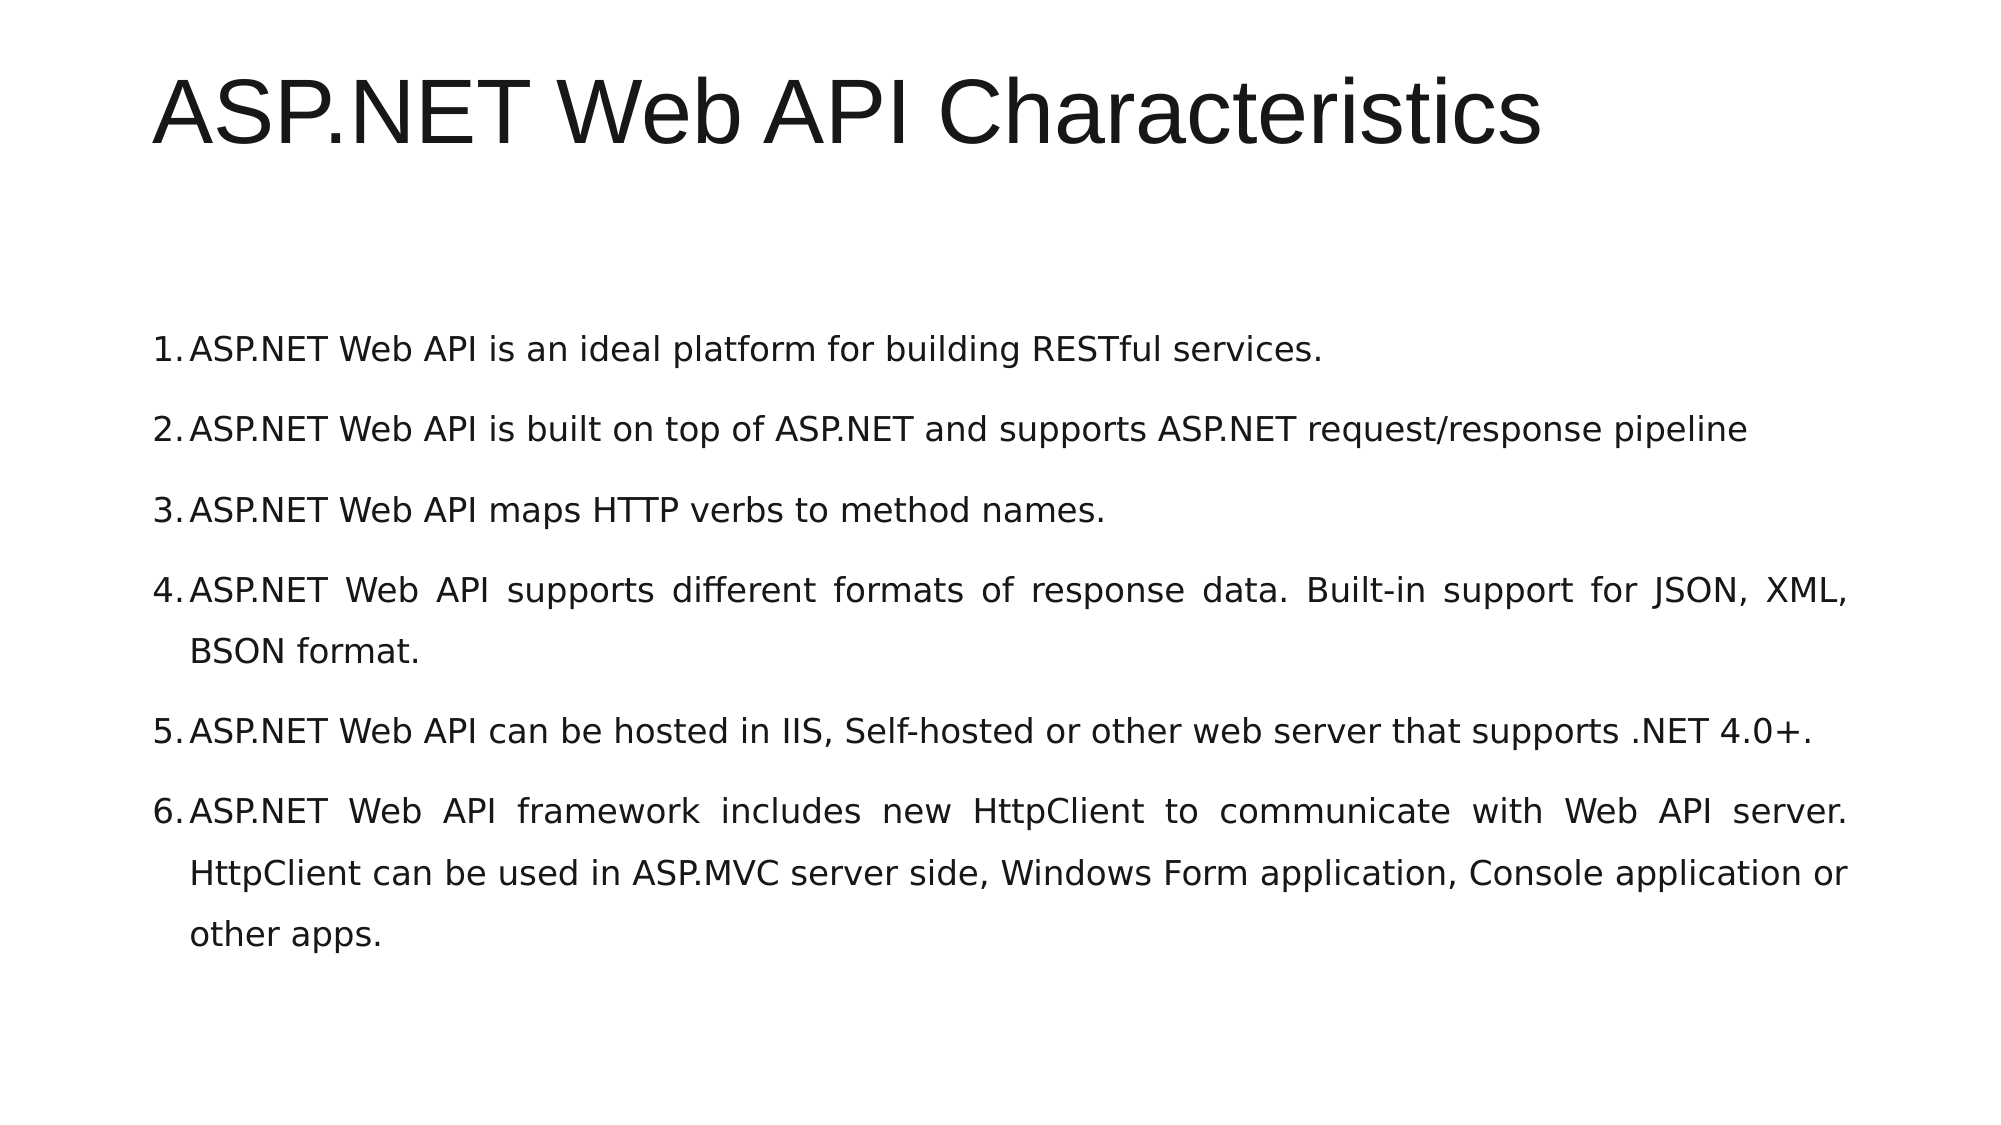

# ASP.NET Web API Characteristics
ASP.NET Web API is an ideal platform for building RESTful services.
ASP.NET Web API is built on top of ASP.NET and supports ASP.NET request/response pipeline
ASP.NET Web API maps HTTP verbs to method names.
ASP.NET Web API supports different formats of response data. Built-in support for JSON, XML, BSON format.
ASP.NET Web API can be hosted in IIS, Self-hosted or other web server that supports .NET 4.0+.
ASP.NET Web API framework includes new HttpClient to communicate with Web API server. HttpClient can be used in ASP.MVC server side, Windows Form application, Console application or other apps.